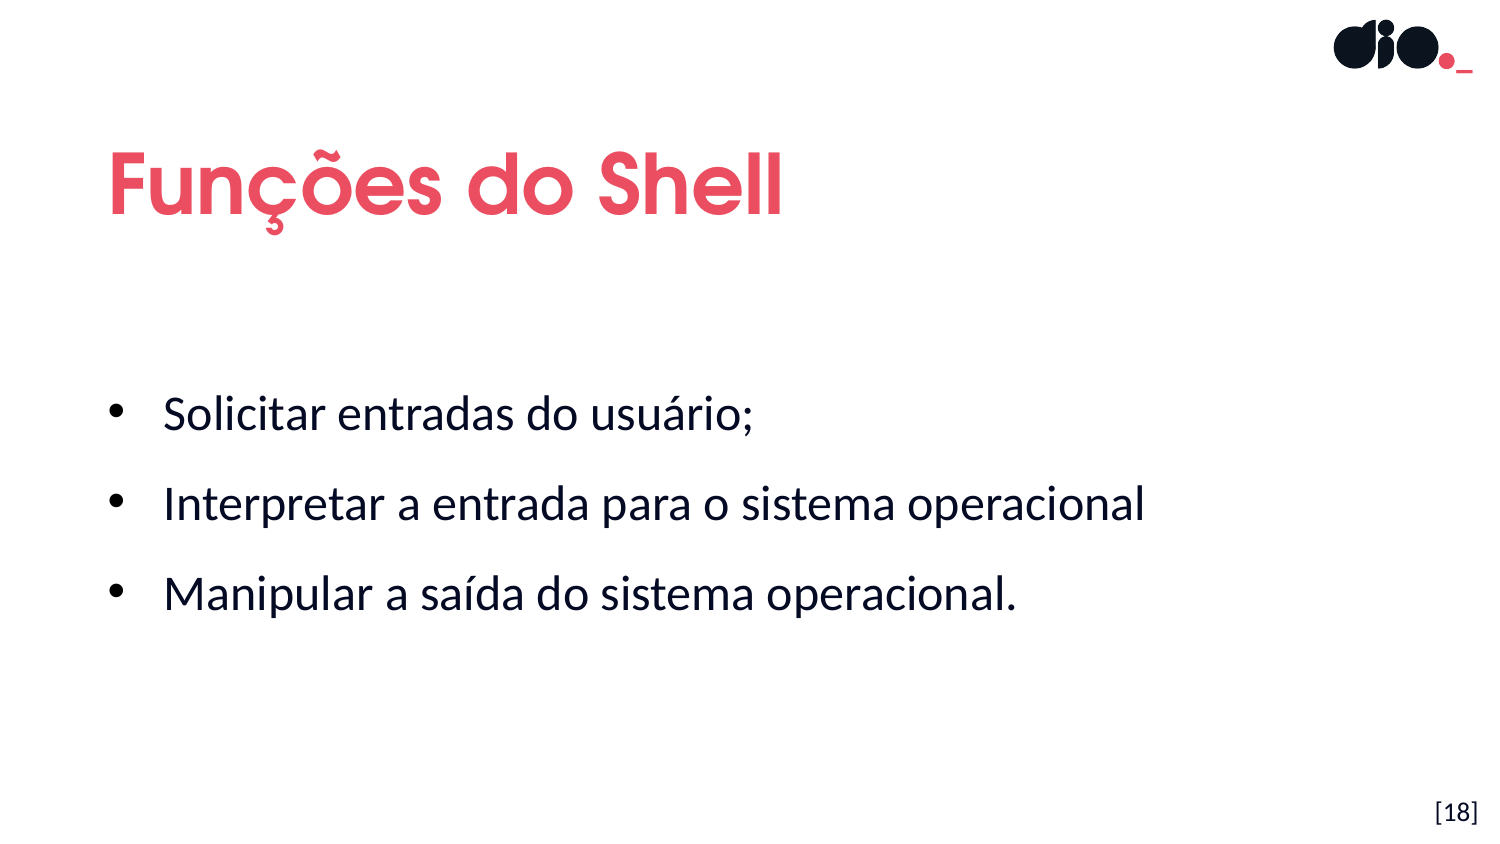

Funções do Shell
Solicitar entradas do usuário;
Interpretar a entrada para o sistema operacional
Manipular a saída do sistema operacional.
[18]